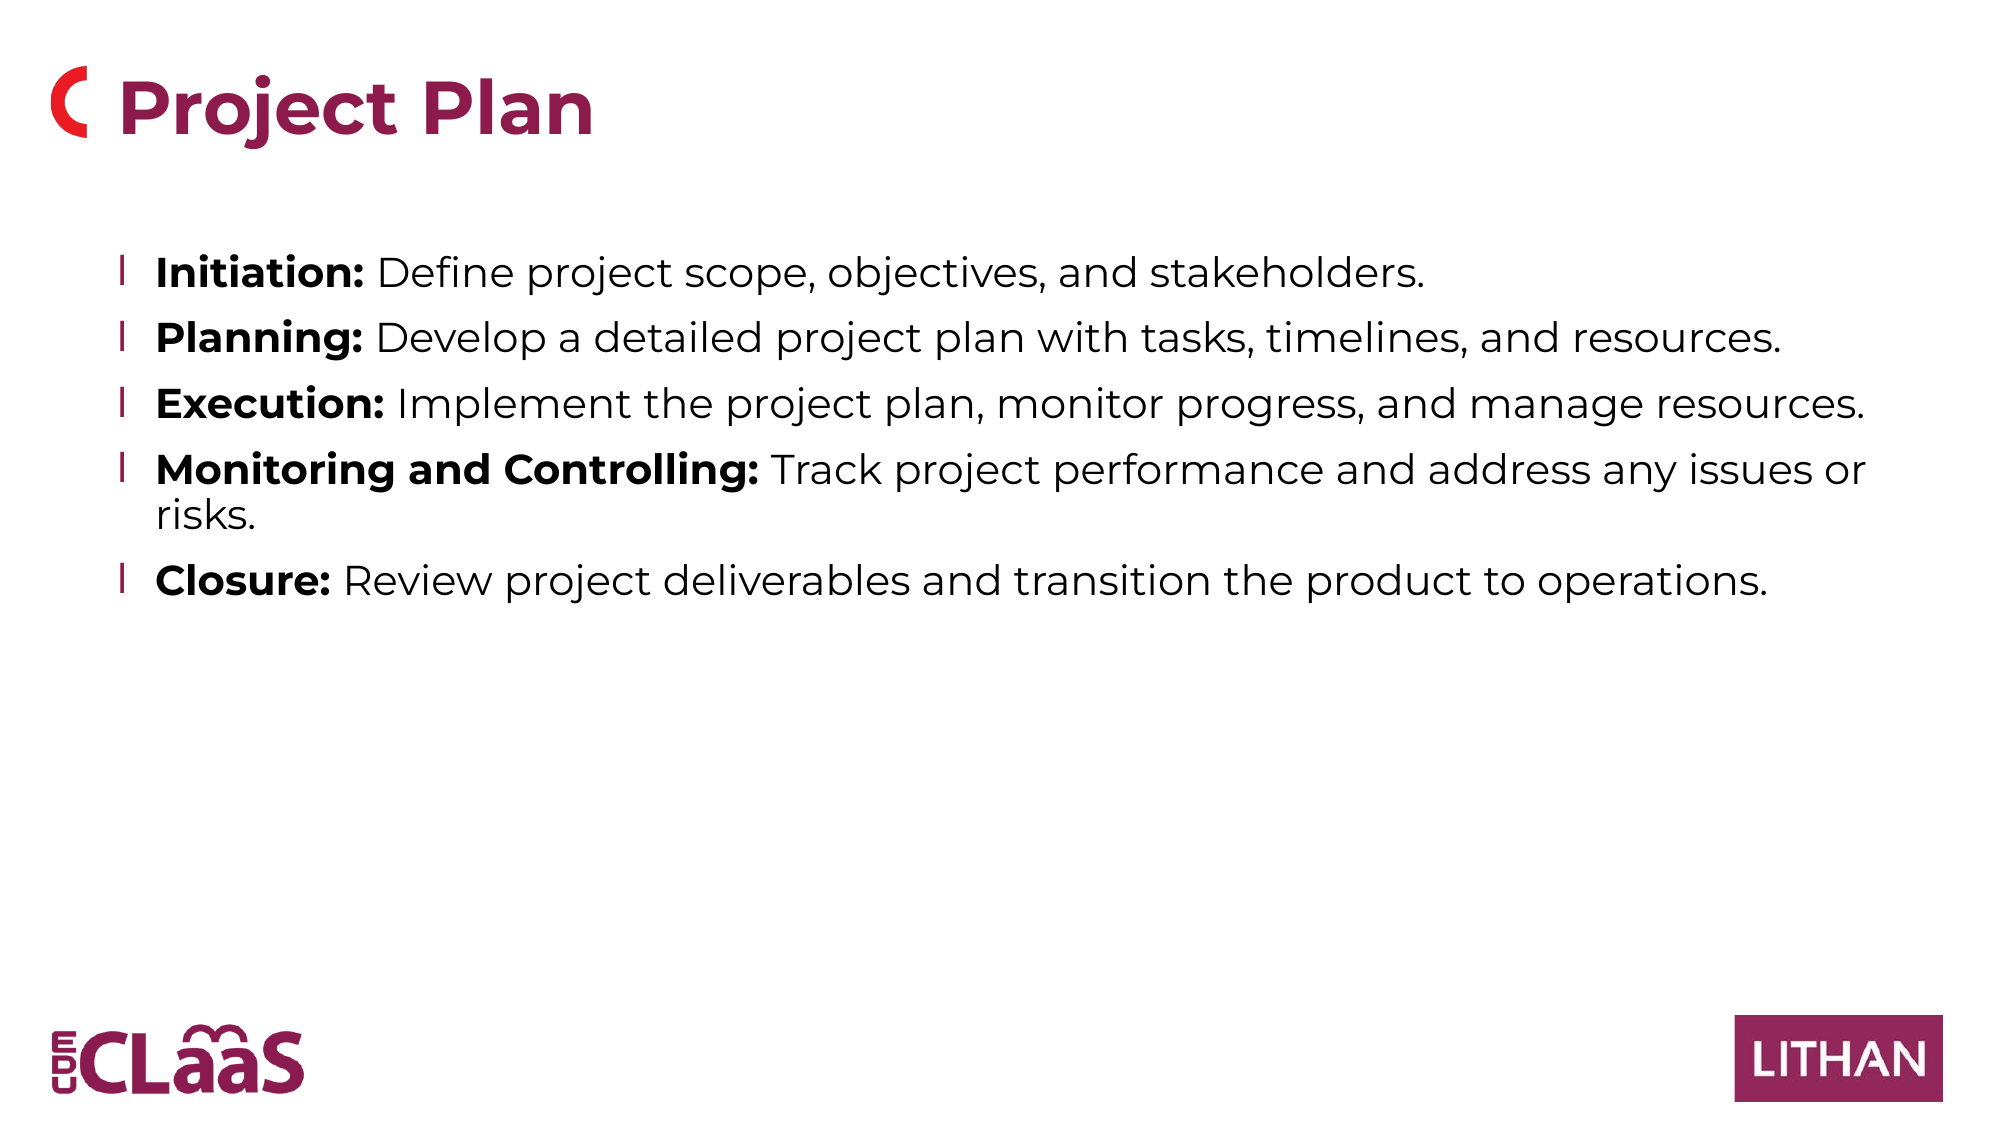

Project Plan

Initiation: Define project scope, objectives, and stakeholders.
Planning: Develop a detailed project plan with tasks, timelines, and resources.
Execution: Implement the project plan, monitor progress, and manage resources.
Monitoring and Controlling: Track project performance and address any issues or risks.
Closure: Review project deliverables and transition the product to operations.